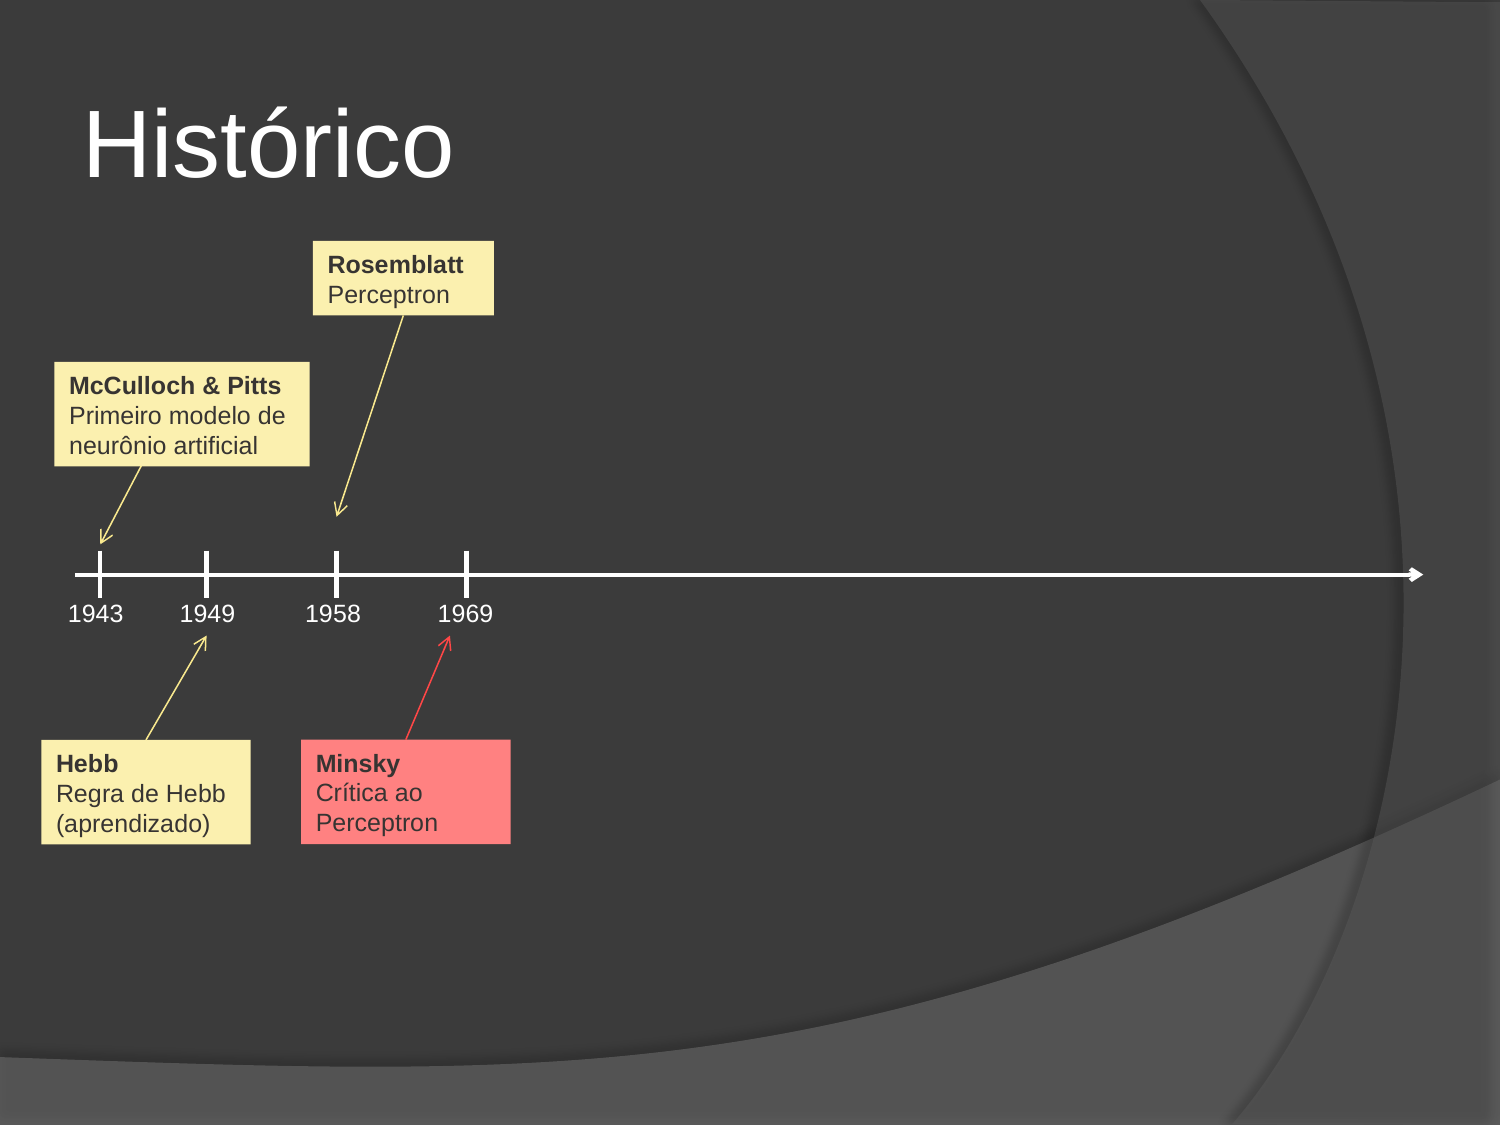

# Histórico
Rosemblatt
Perceptron
McCulloch & Pitts
Primeiro modelo de neurônio artificial
1943        1949          1958           1969
Minsky
Crítica ao Perceptron
Hebb
Regra de Hebb
(aprendizado)